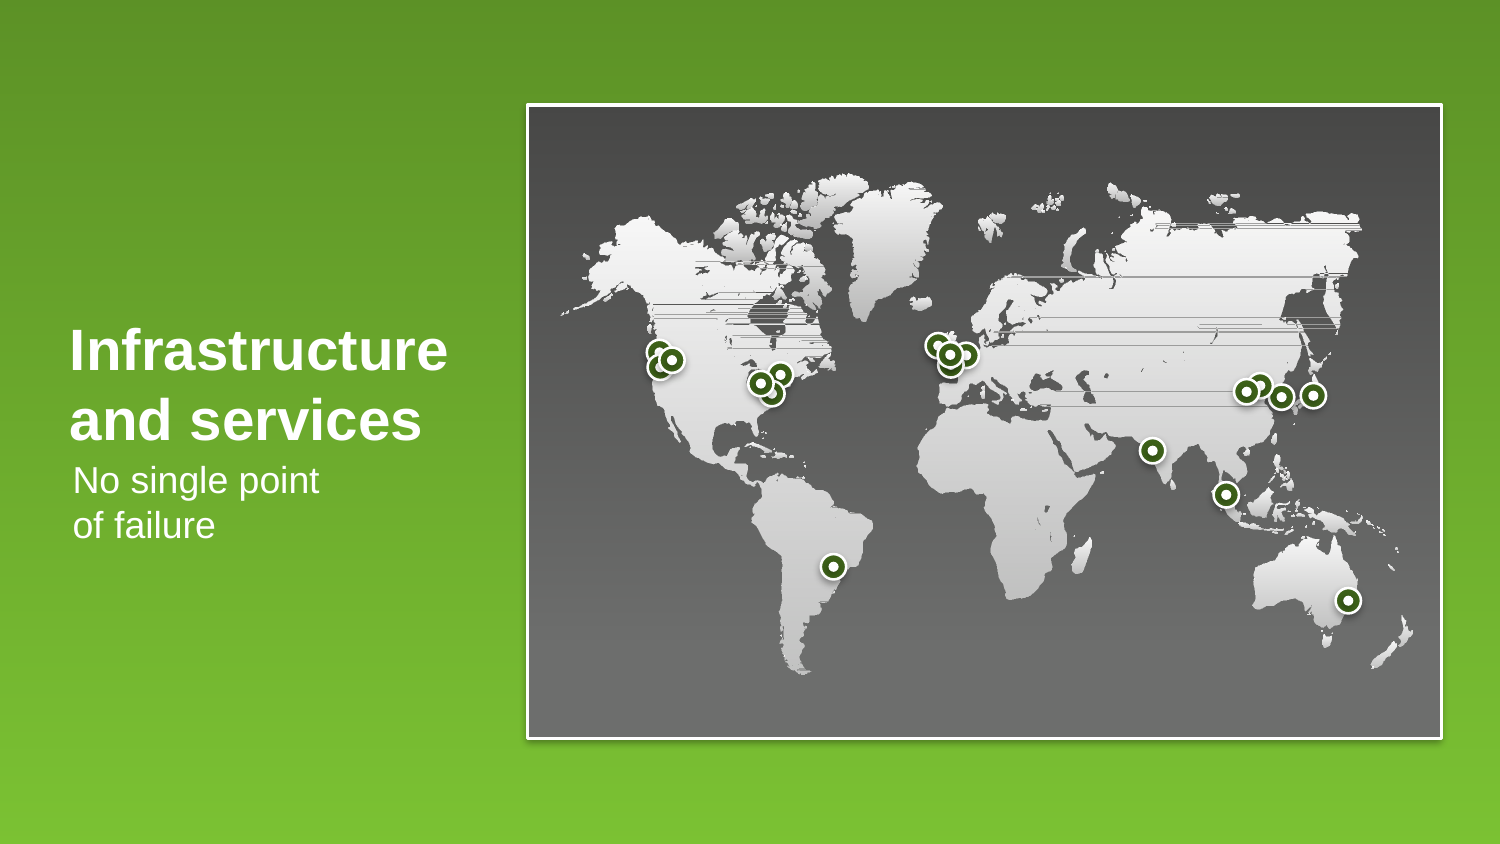

Infrastructure
and services

No single point
of failure